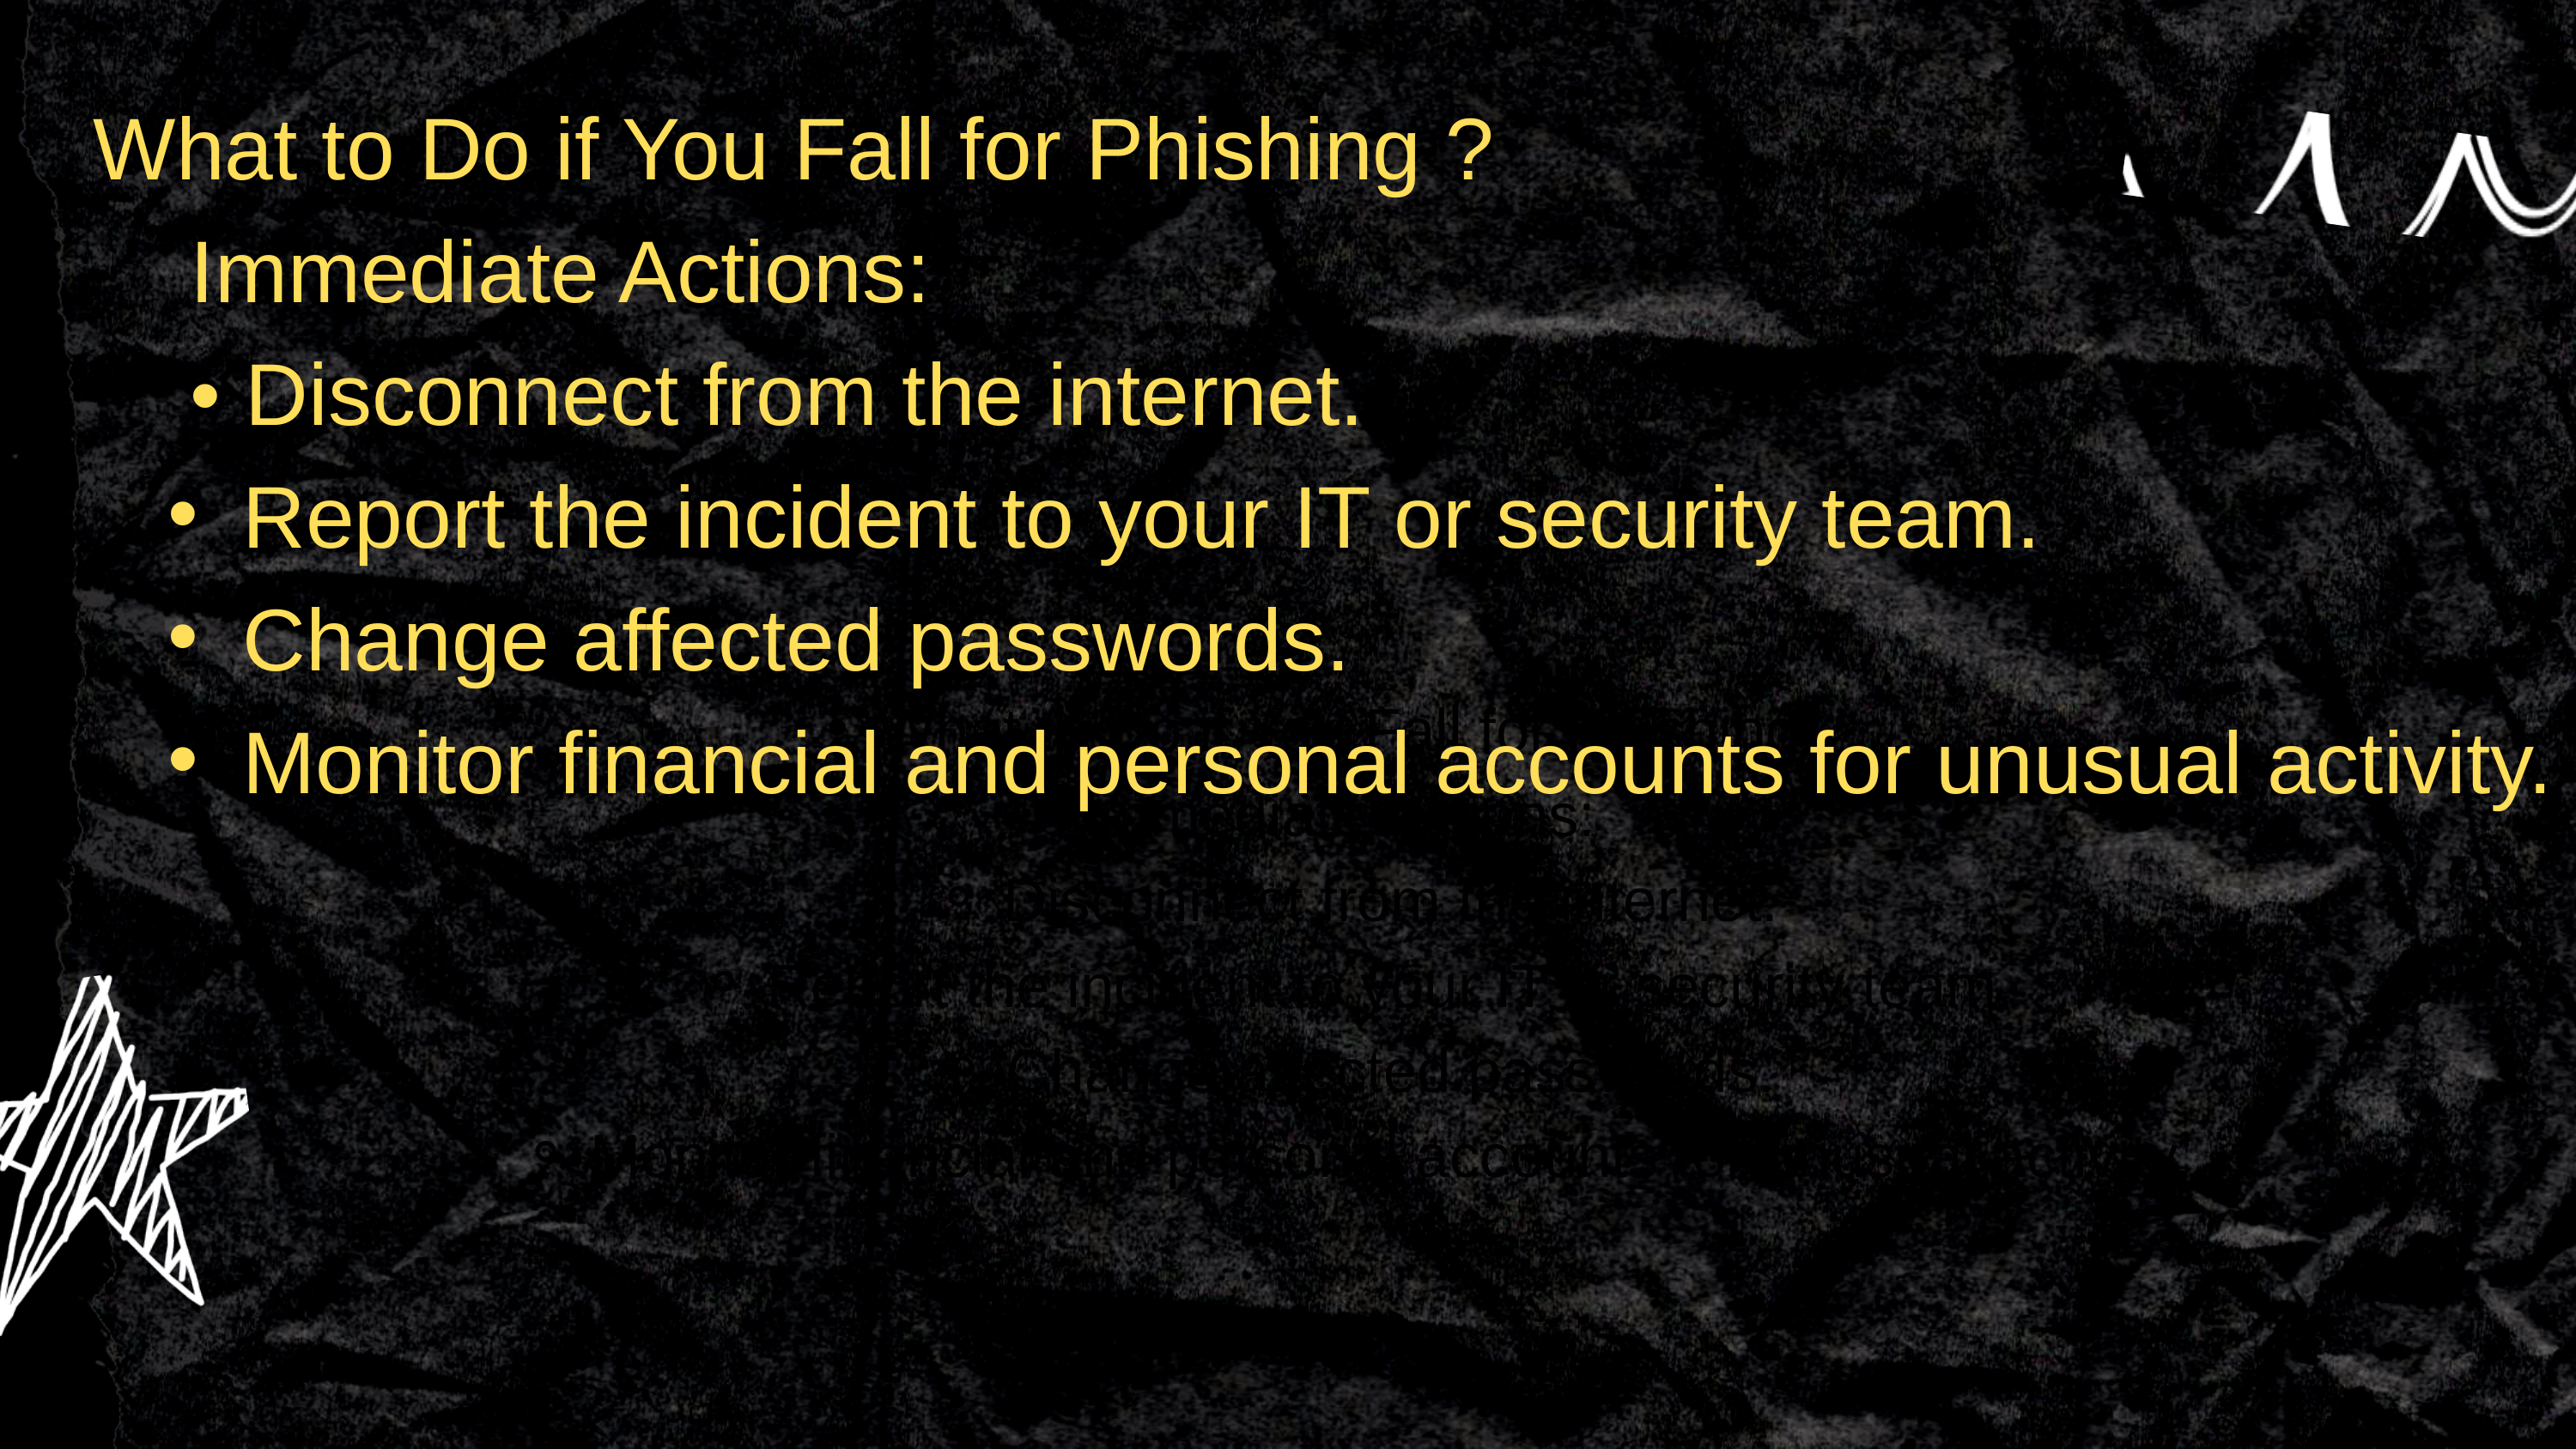

What to Do if You Fall for Phishing ?
    Immediate Actions:
    • Disconnect from the internet.
Report the incident to your IT or security team.
Change affected passwords.
Monitor financial and personal accounts for unusual activity.

What to Do if You Fall for Phishing
Immediate Actions:
Disconnect from the internet.
Report the incident to your IT or security team.
Change affected passwords.
Monitor financial and personal accounts for unusual activity.